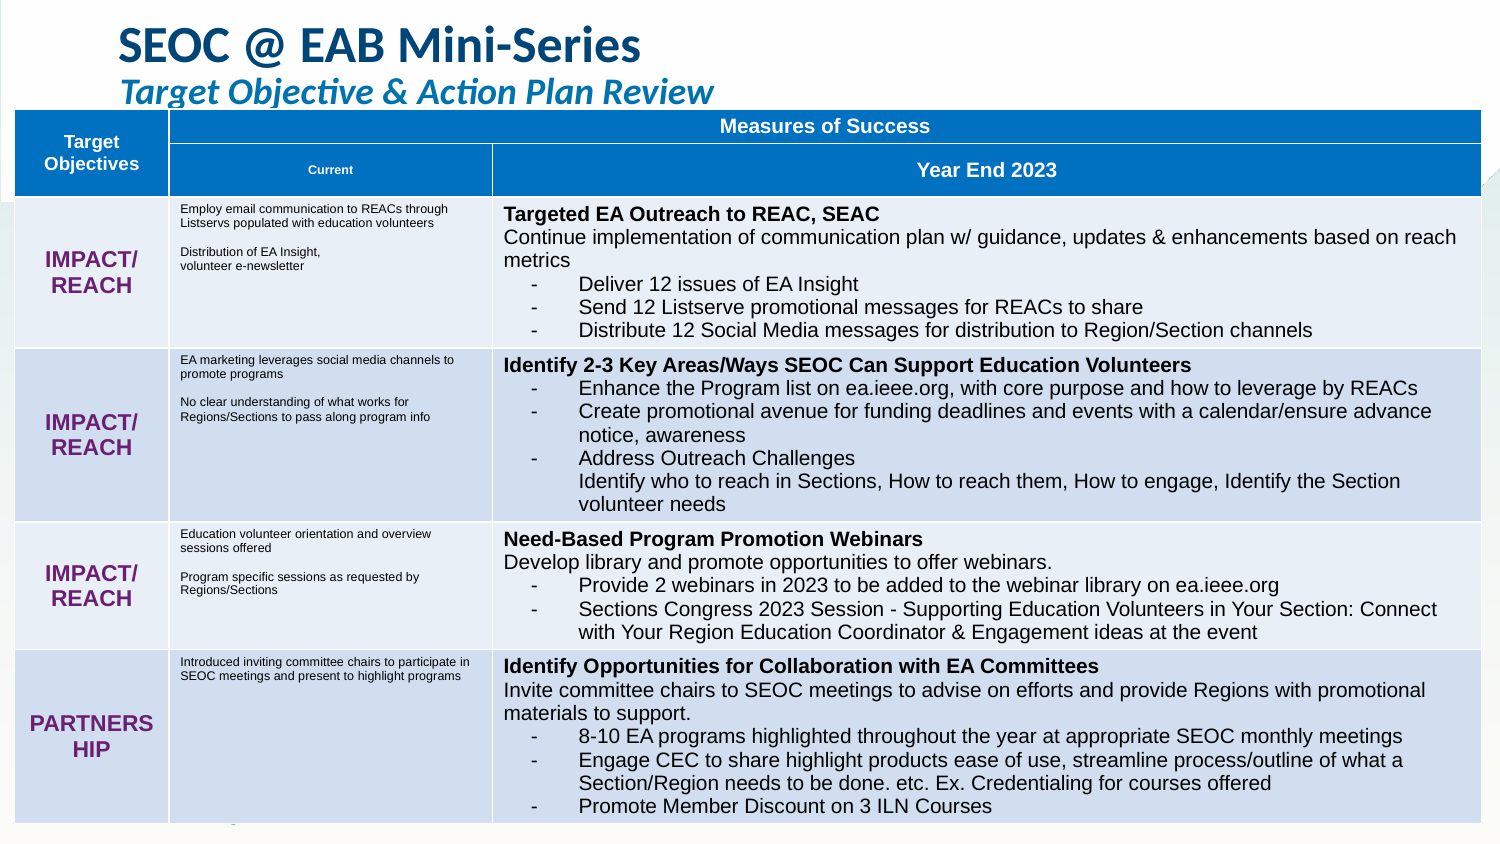

# SEOC @ EAB Mini-Series
Target Objective & Action Plan Review
| Target Objectives | Measures of Success |  |
| --- | --- | --- |
|  | Current | Year End 2023 |
| IMPACT/ REACH | Employ email communication to REACs through Listservs populated with education volunteers Distribution of EA Insight, volunteer e-newsletter | Targeted EA Outreach to REAC, SEAC Continue implementation of communication plan w/ guidance, updates & enhancements based on reach metrics Deliver 12 issues of EA Insight Send 12 Listserve promotional messages for REACs to share Distribute 12 Social Media messages for distribution to Region/Section channels |
| IMPACT/ REACH | EA marketing leverages social media channels to promote programs No clear understanding of what works for Regions/Sections to pass along program info | Identify 2-3 Key Areas/Ways SEOC Can Support Education Volunteers Enhance the Program list on ea.ieee.org, with core purpose and how to leverage by REACs Create promotional avenue for funding deadlines and events with a calendar/ensure advance notice, awareness Address Outreach Challenges Identify who to reach in Sections, How to reach them, How to engage, Identify the Section volunteer needs |
| IMPACT/ REACH | Education volunteer orientation and overview sessions offered Program specific sessions as requested by Regions/Sections | Need-Based Program Promotion Webinars Develop library and promote opportunities to offer webinars. Provide 2 webinars in 2023 to be added to the webinar library on ea.ieee.org Sections Congress 2023 Session - Supporting Education Volunteers in Your Section: Connect with Your Region Education Coordinator & Engagement ideas at the event |
| PARTNERSHIP | Introduced inviting committee chairs to participate in SEOC meetings and present to highlight programs | Identify Opportunities for Collaboration with EA Committees Invite committee chairs to SEOC meetings to advise on efforts and provide Regions with promotional materials to support. 8-10 EA programs highlighted throughout the year at appropriate SEOC monthly meetings Engage CEC to share highlight products ease of use, streamline process/outline of what a Section/Region needs to be done. etc. Ex. Credentialing for courses offered Promote Member Discount on 3 ILN Courses |
35